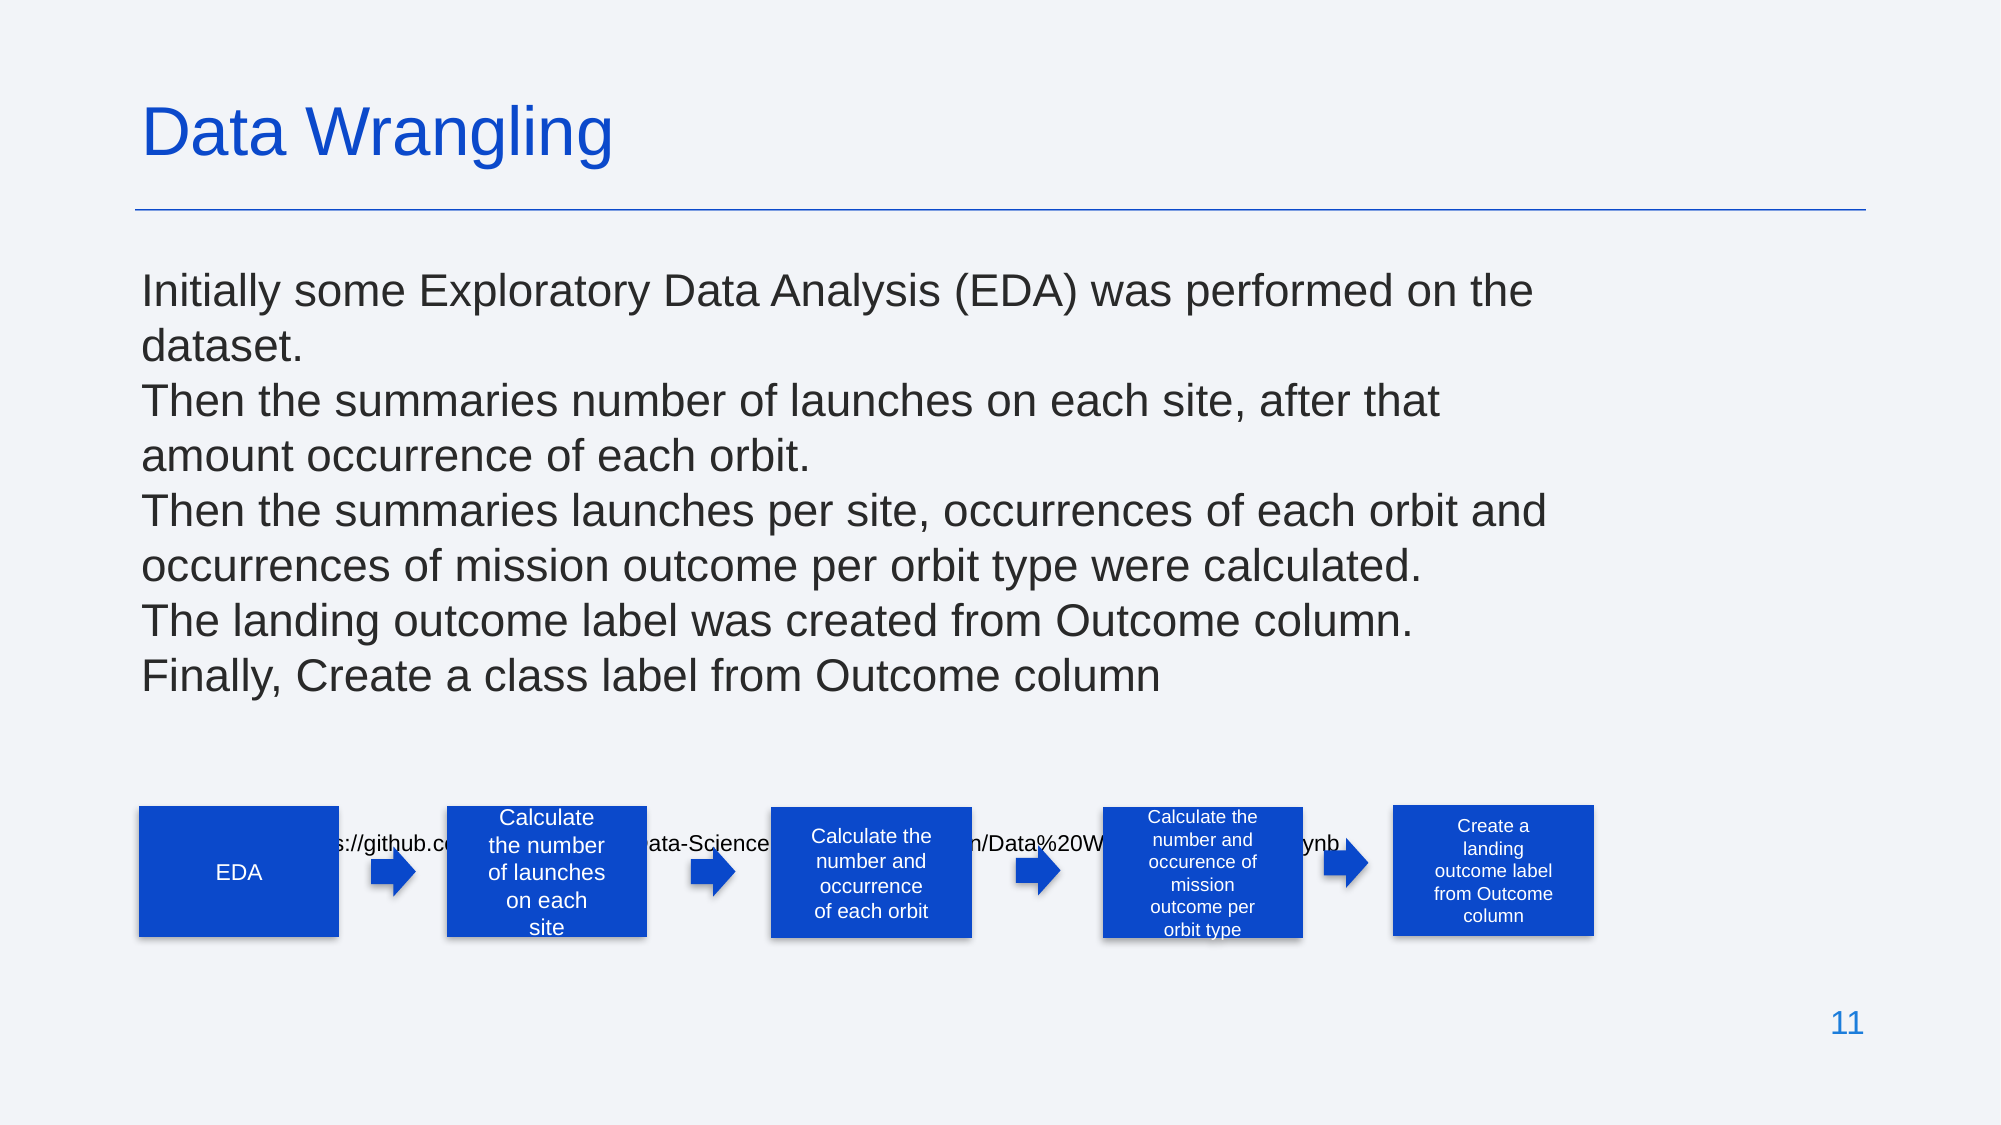

Data Wrangling
Initially some Exploratory Data Analysis (EDA) was performed on the dataset.
Then the summaries number of launches on each site, after that amount occurrence of each orbit.
Then the summaries launches per site, occurrences of each orbit and occurrences of mission outcome per orbit type were calculated.
The landing outcome label was created from Outcome column.
Finally, Create a class label from Outcome column

Source Code : https://github.com/arityo182/IBM-Data-Science-Capstone/blob/main/Data%20Wrangling%20EDA.ipynb
Create a landing outcome label from Outcome column
EDA
Calculate the number of launches on each site
Calculate the number and occurrence of each orbit
Calculate the number and occurence of mission outcome per orbit type

11